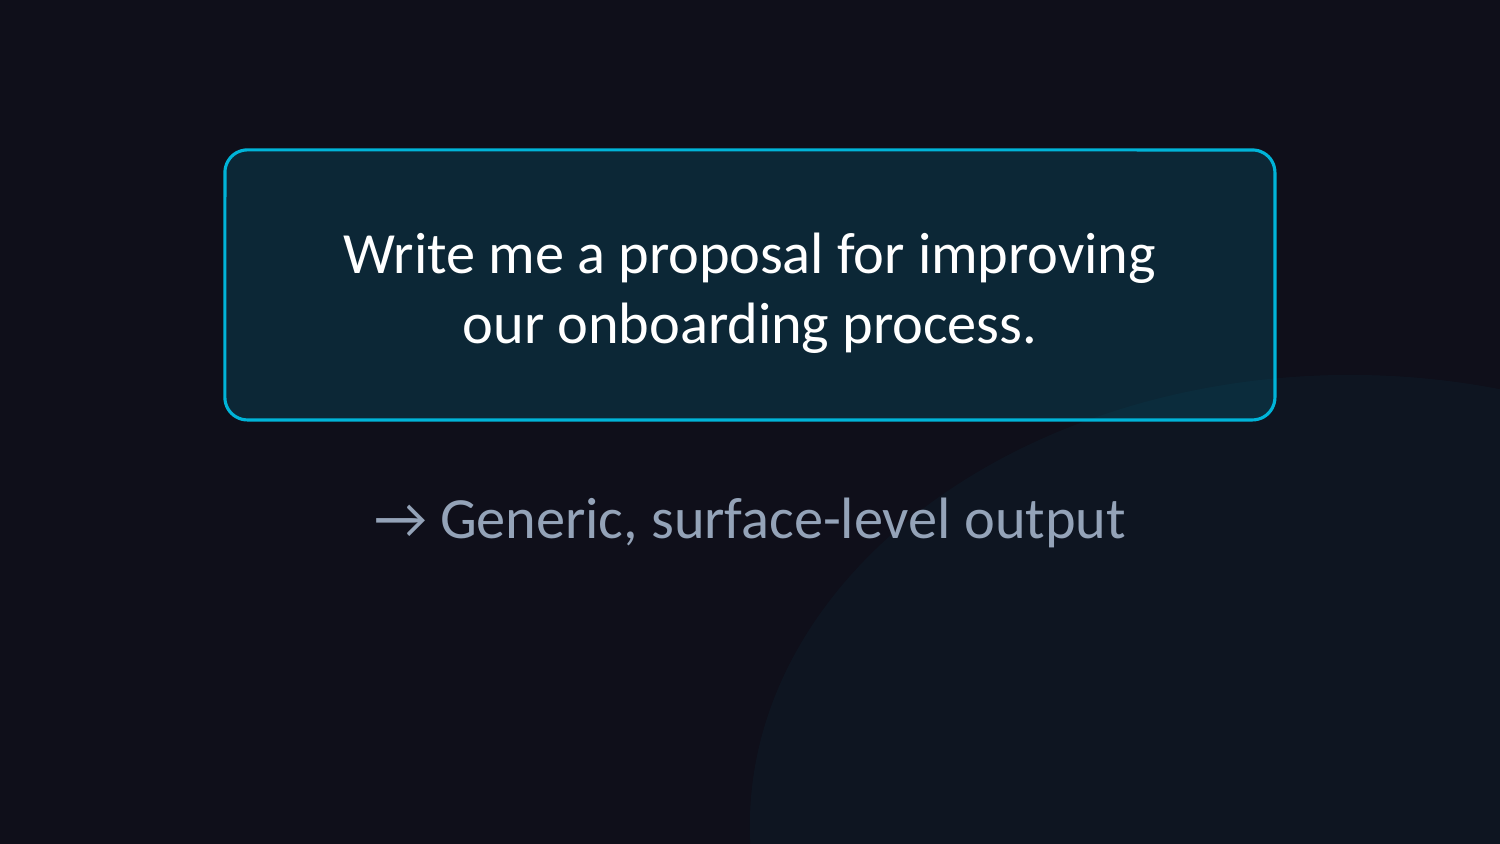

Write me a proposal for improving
our onboarding process.

→ Generic, surface-level output